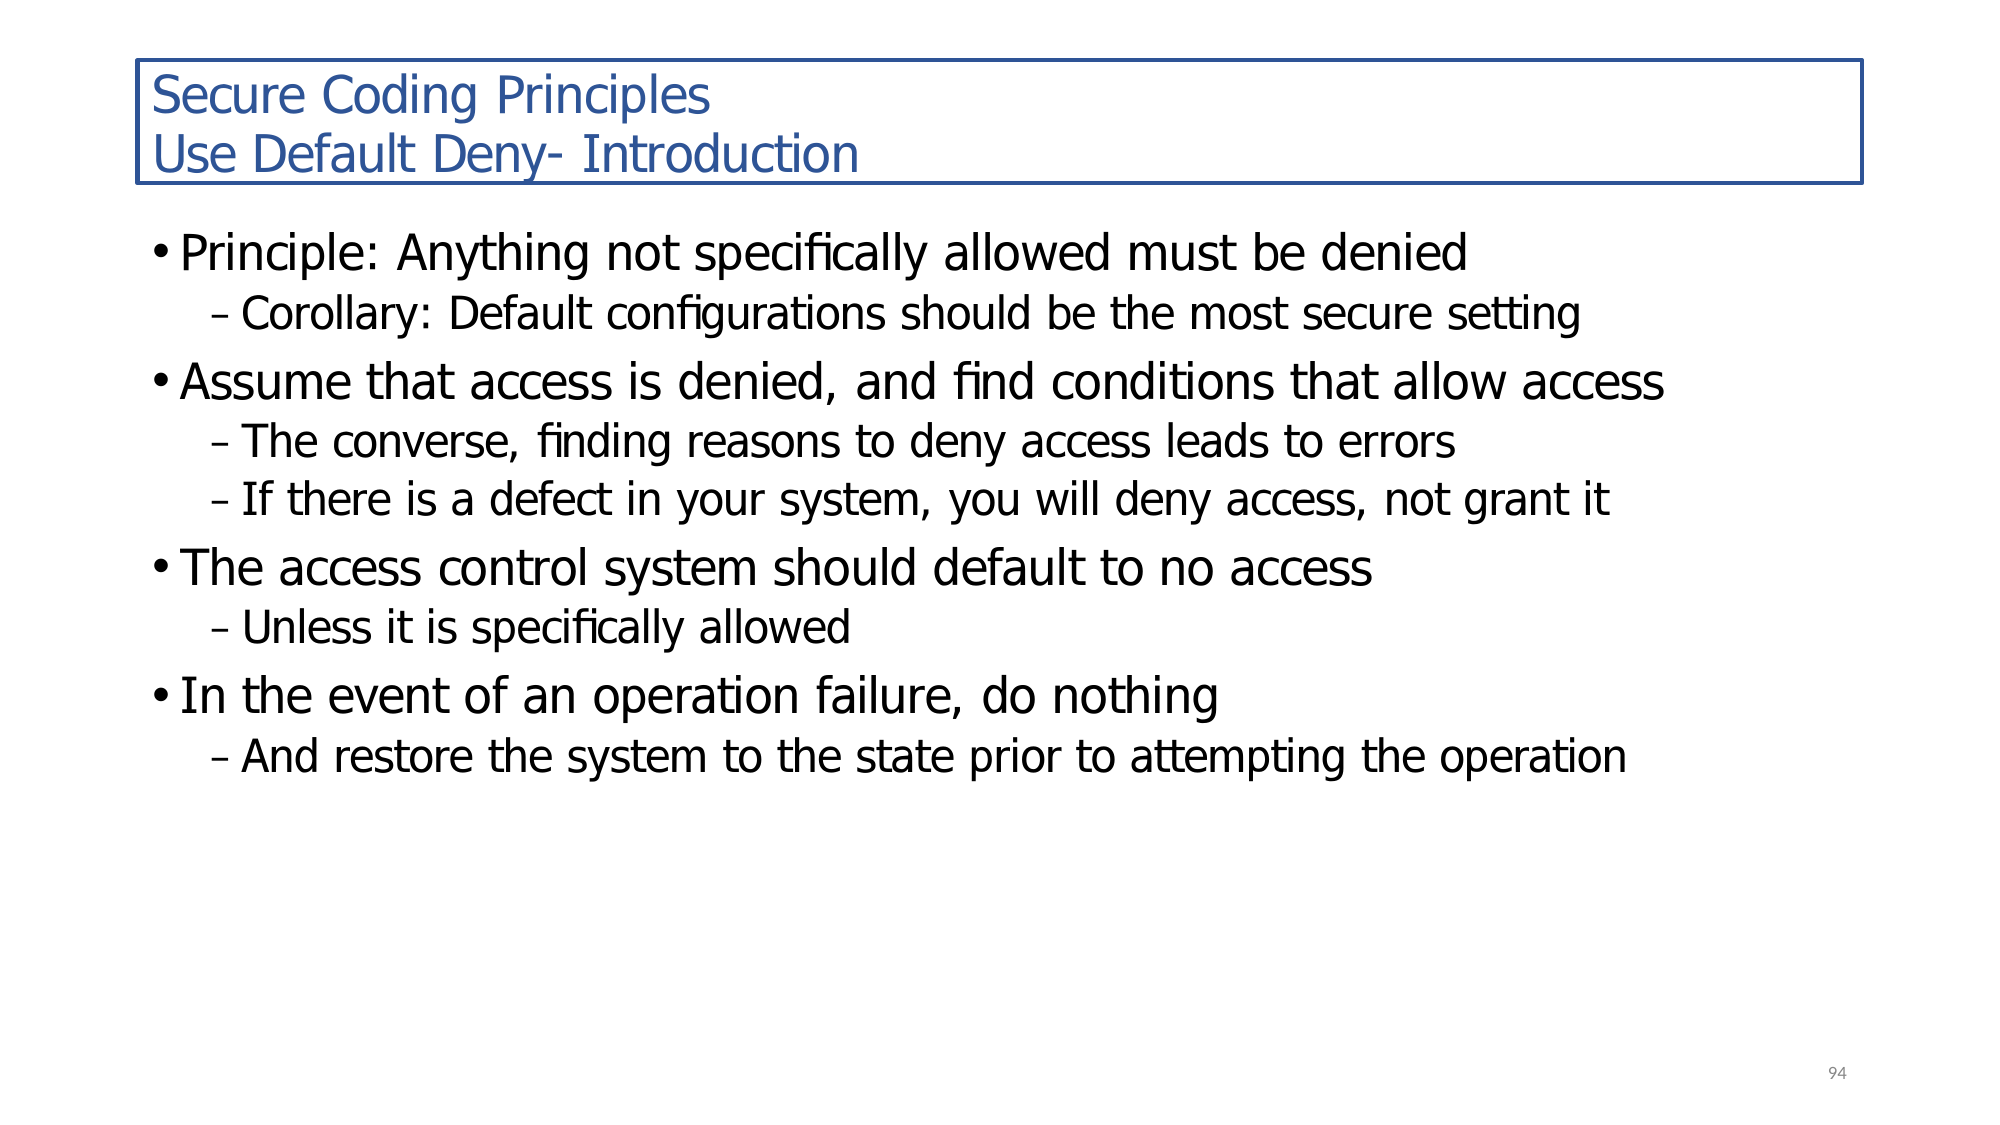

Secure Coding Principles
Use Default Deny- Introduction
Principle: Anything not specifically allowed must be denied
– Corollary: Default configurations should be the most secure setting
Assume that access is denied, and find conditions that allow access
– The converse, finding reasons to deny access leads to errors
– If there is a defect in your system, you will deny access, not grant it
The access control system should default to no access
– Unless it is specifically allowed
In the event of an operation failure, do nothing
– And restore the system to the state prior to attempting the operation
94